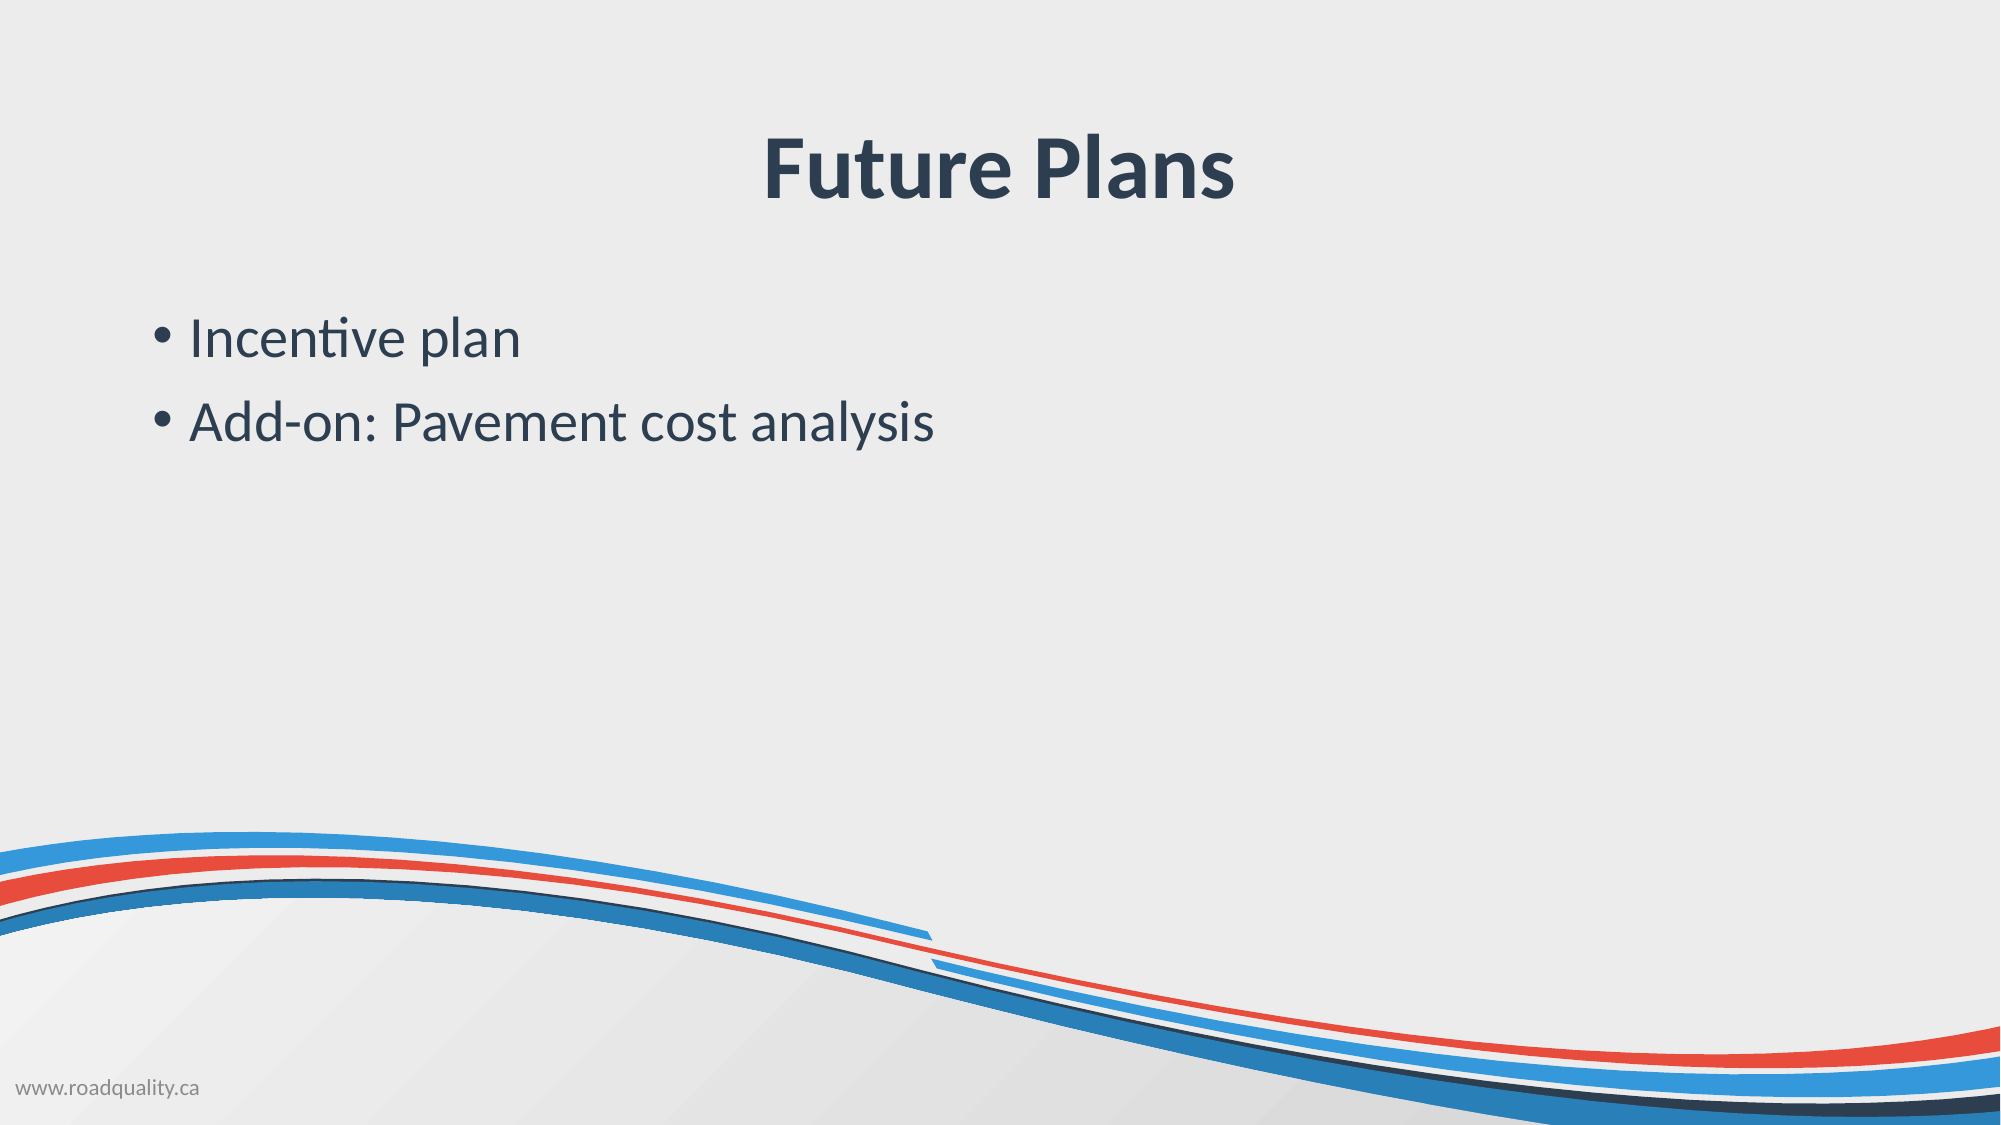

# Future Plans
Incentive plan
Add-on: Pavement cost analysis

www.roadquality.ca